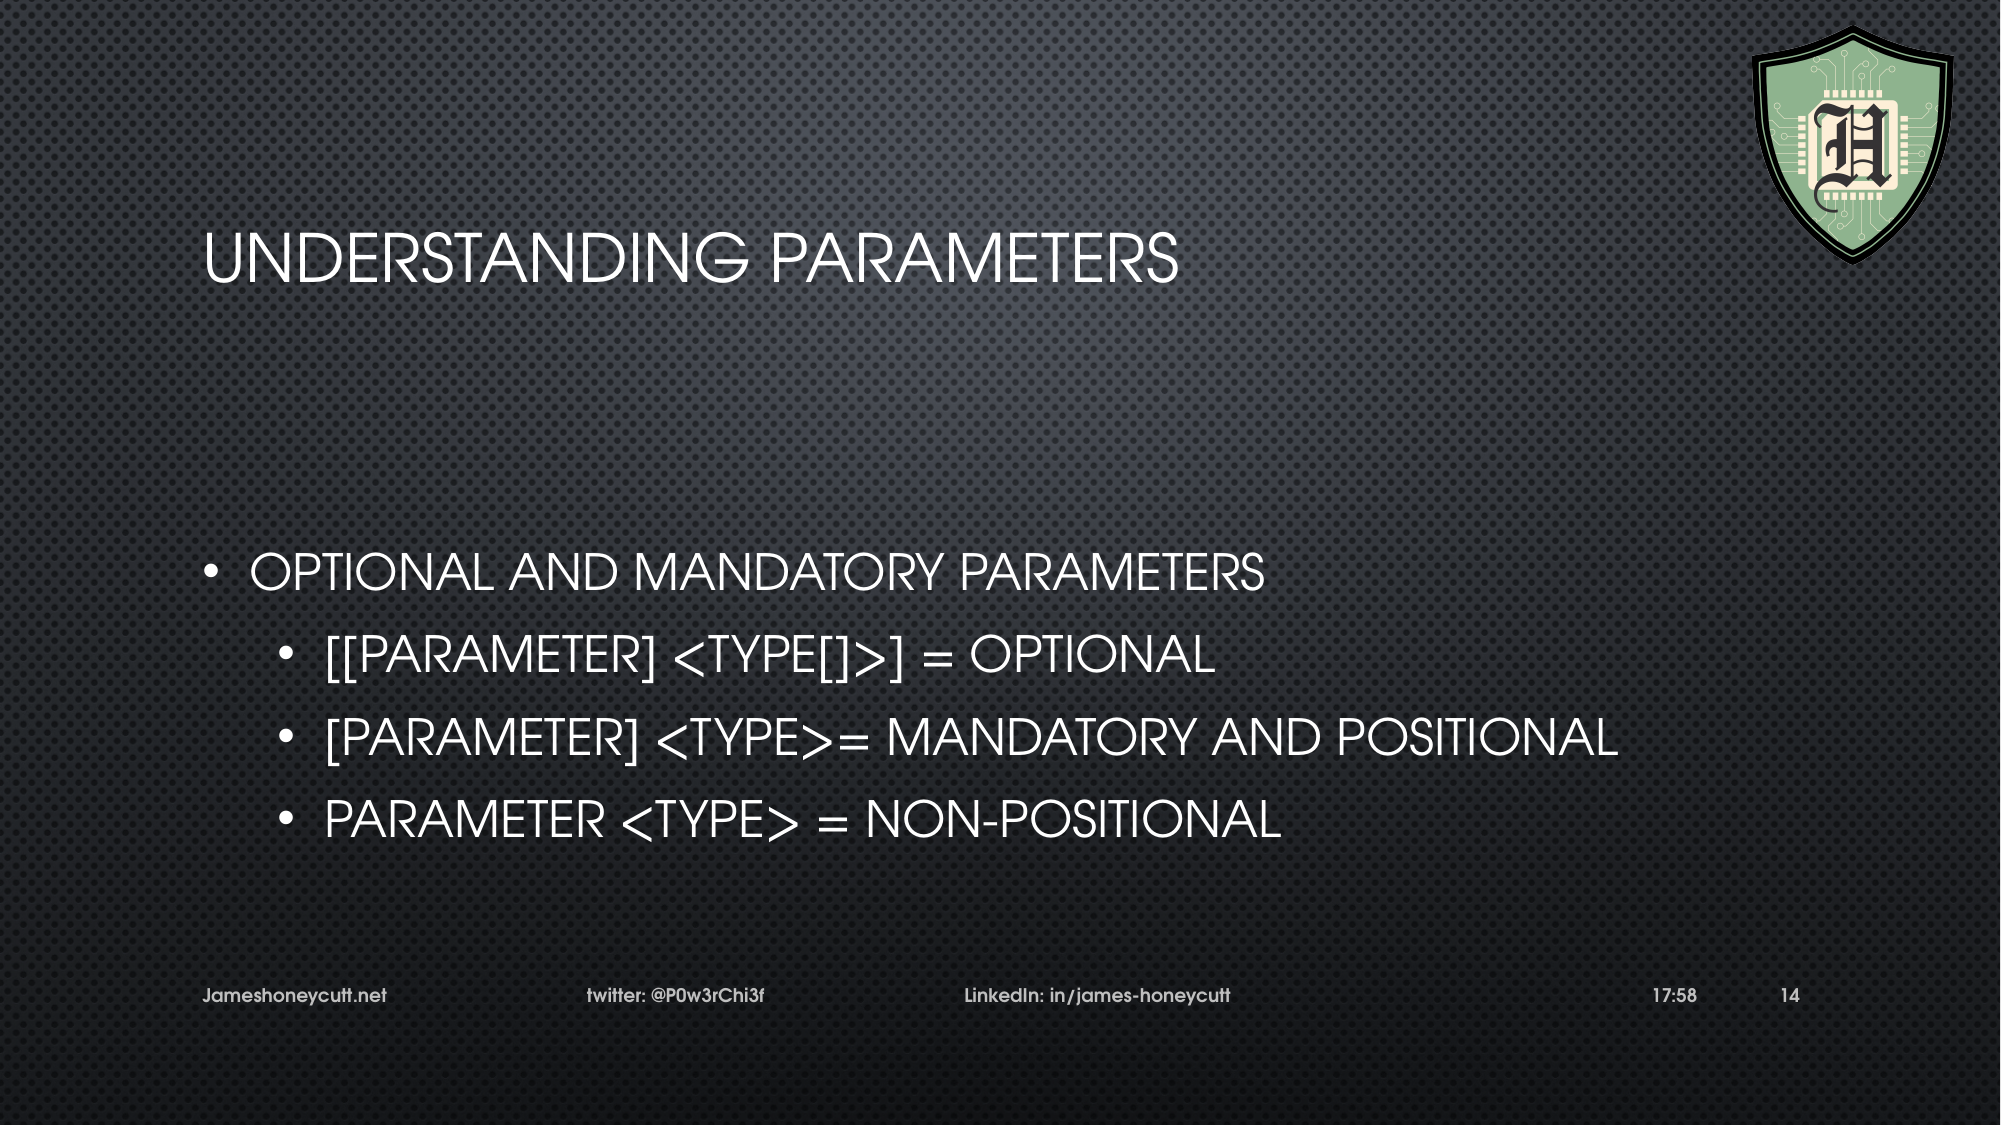

# Understanding Parameters
Optional and mandatory parameters
[[parameter] <type[]>] = optional
[parameter] <type>= mandatory and positional
Parameter <type> = non-positional
Jameshoneycutt.net                                      twitter: @P0w3rChi3f                                      LinkedIn: in/james-honeycutt
17:58
14